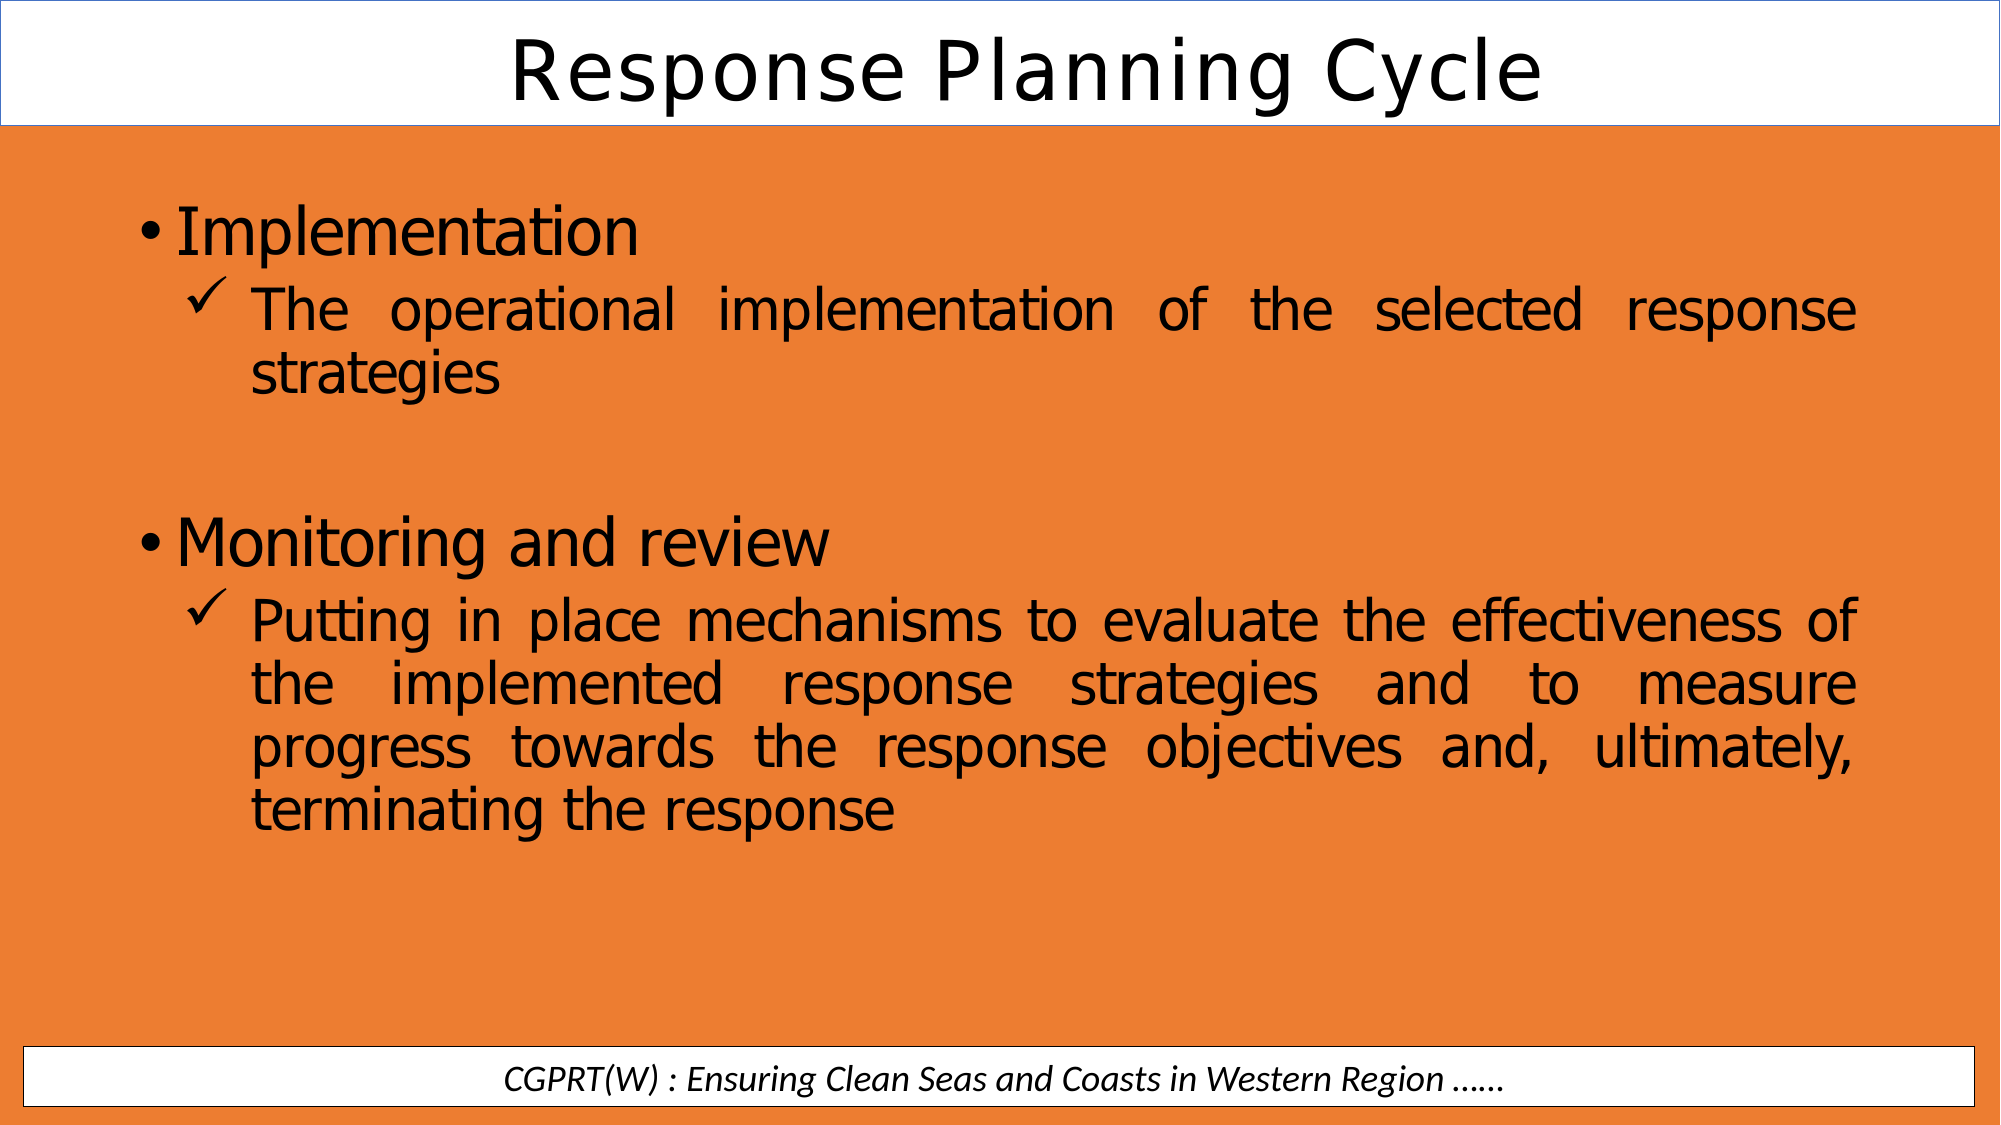

Response Planning Cycle
Implementation
The operational implementation of the selected response strategies

Monitoring and review
Putting in place mechanisms to evaluate the effectiveness of the implemented response strategies and to measure progress towards the response objectives and, ultimately, terminating the response
 CGPRT(W) : Ensuring Clean Seas and Coasts in Western Region ……